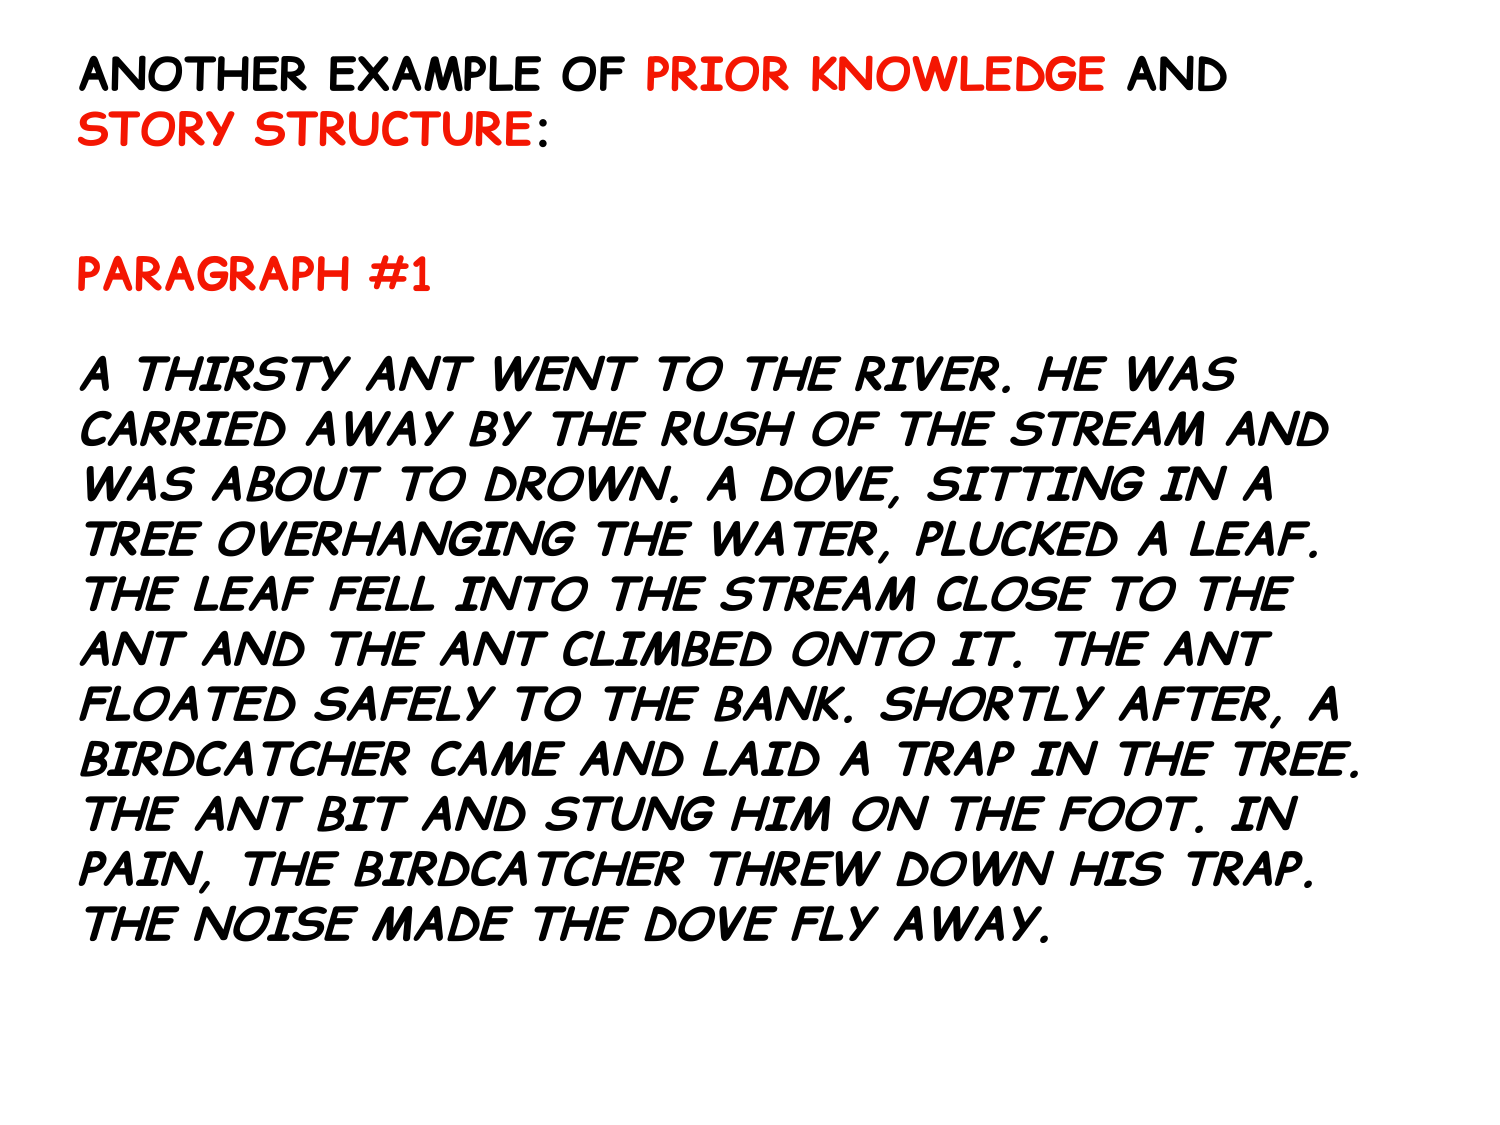

ANOTHER EXAMPLE OF PRIOR KNOWLEDGE AND STORY STRUCTURE:
PARAGRAPH #1
A THIRSTY ANT WENT TO THE RIVER. HE WAS CARRIED AWAY BY THE RUSH OF THE STREAM AND WAS ABOUT TO DROWN. A DOVE, SITTING IN A TREE OVERHANGING THE WATER, PLUCKED A LEAF. THE LEAF FELL INTO THE STREAM CLOSE TO THE ANT AND THE ANT CLIMBED ONTO IT. THE ANT FLOATED SAFELY TO THE BANK. SHORTLY AFTER, A BIRDCATCHER CAME AND LAID A TRAP IN THE TREE. THE ANT BIT AND STUNG HIM ON THE FOOT. IN PAIN, THE BIRDCATCHER THREW DOWN HIS TRAP. THE NOISE MADE THE DOVE FLY AWAY.